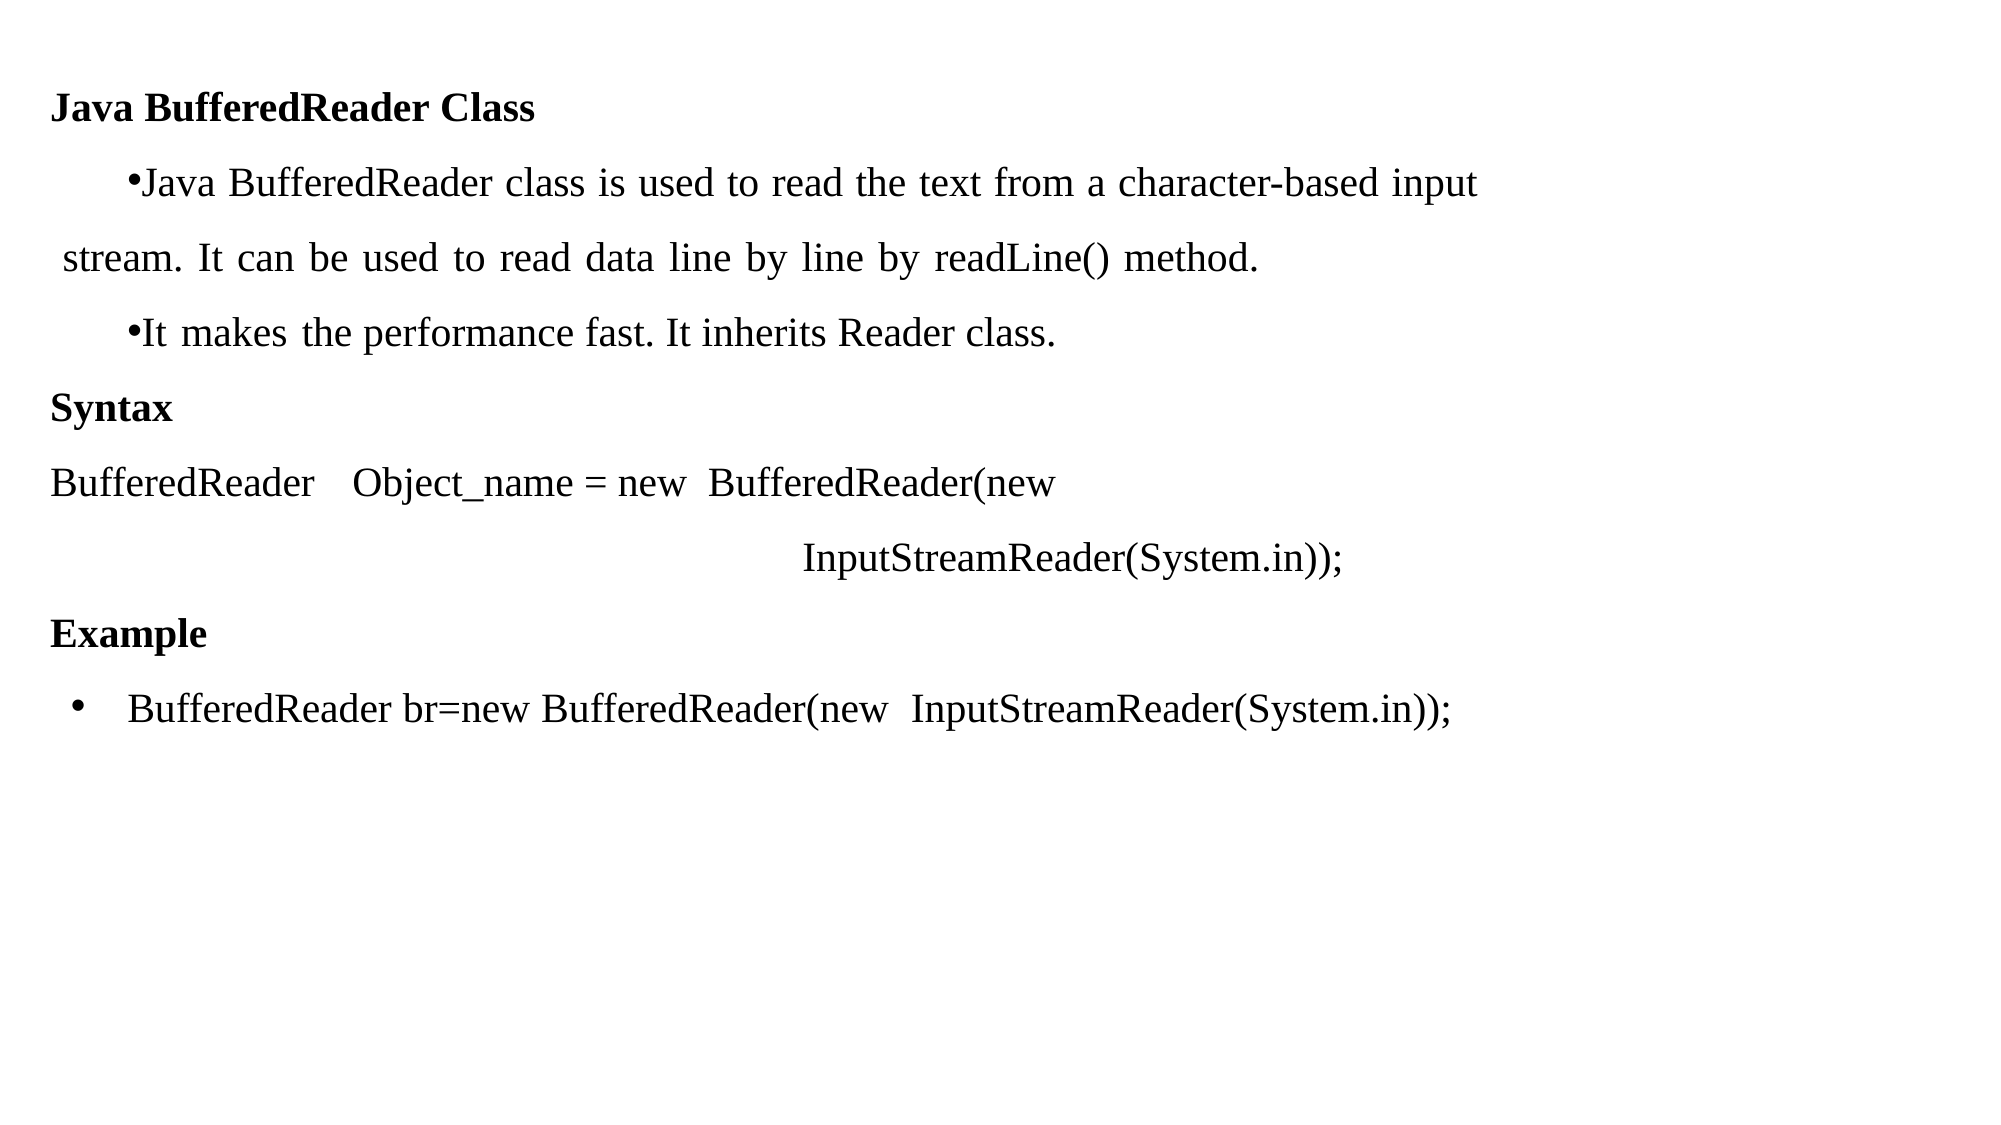

Java BufferedReader Class
Java BufferedReader class is used to read the text from a character-based input  stream. It can be used to read data line by line by readLine() method.
It makes the performance fast. It inherits Reader class.
Syntax
BufferedReader	Object_name = new  BufferedReader(new  								InputStreamReader(System.in));
Example
BufferedReader br=new BufferedReader(new  InputStreamReader(System.in));